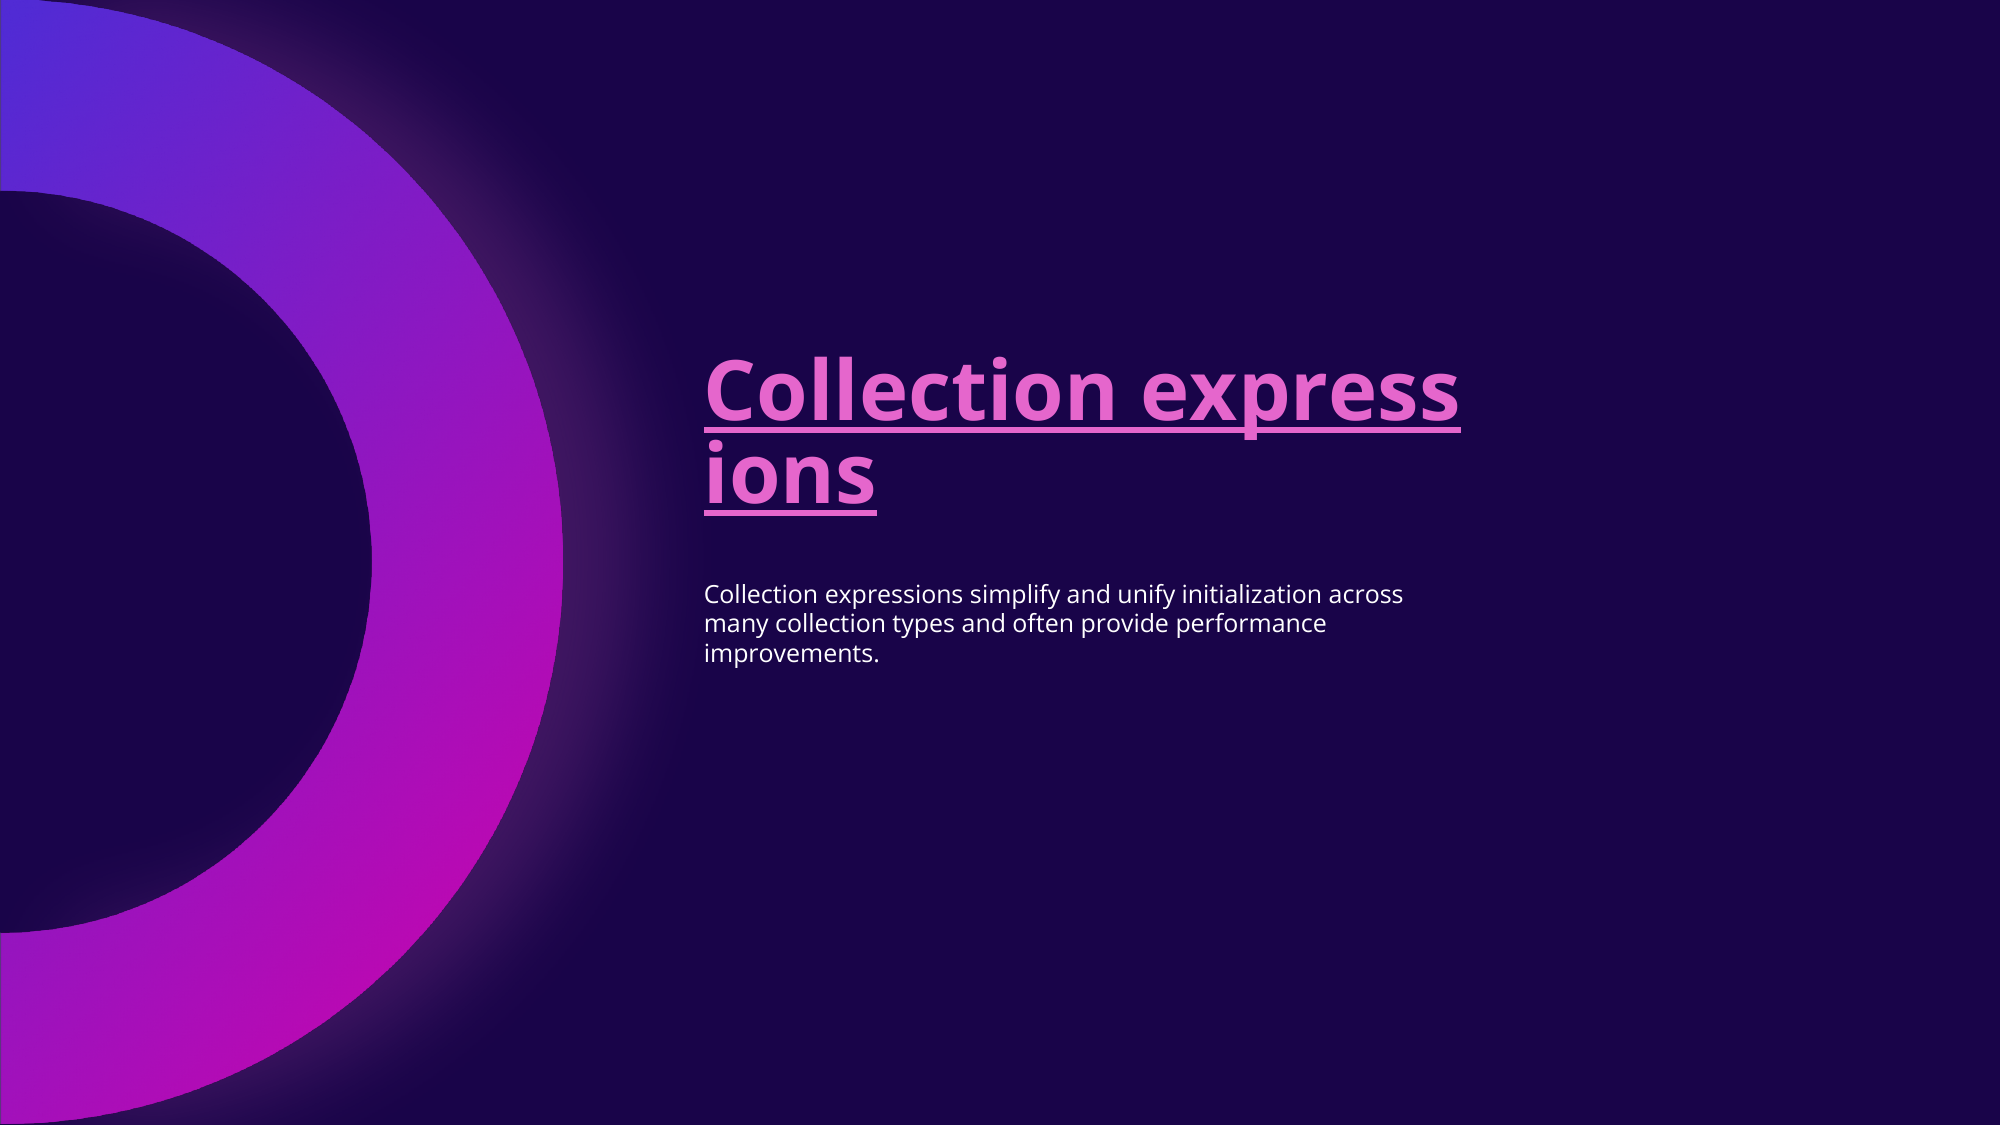

# Collection expressions
Collection expressions simplify and unify initialization across many collection types and often provide performance improvements.